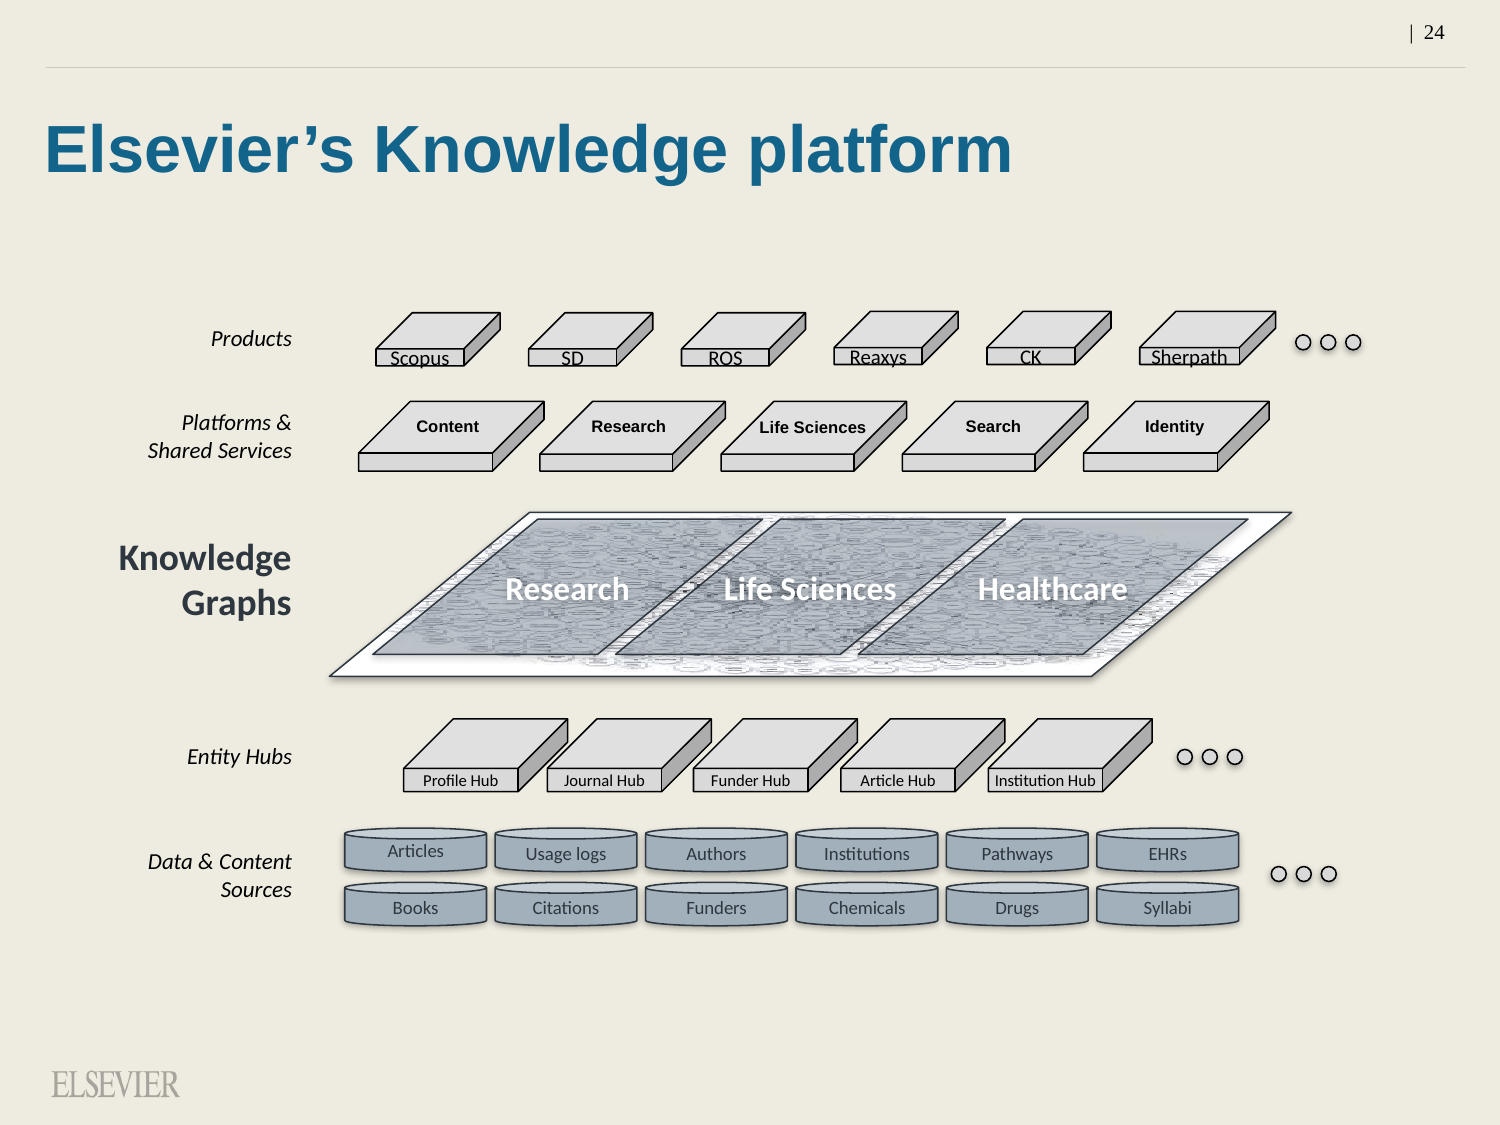

Elsevier’s Knowledge platform
Reaxys
CK
Sherpath
Scopus
SD
ROS

Products
Platforms & Shared Services

Research
Identity
Content
Search
 Life Sciences

Healthcare
Research
Life Sciences
Knowledge
Graphs
Profile Hub
Journal Hub
Funder Hub
Article Hub
Institution Hub

Entity Hubs
Articles
Usage logs
Authors
Institutions
Pathways
EHRs
Books
Citations
Funders
Chemicals
Drugs
Syllabi
Data & Content Sources